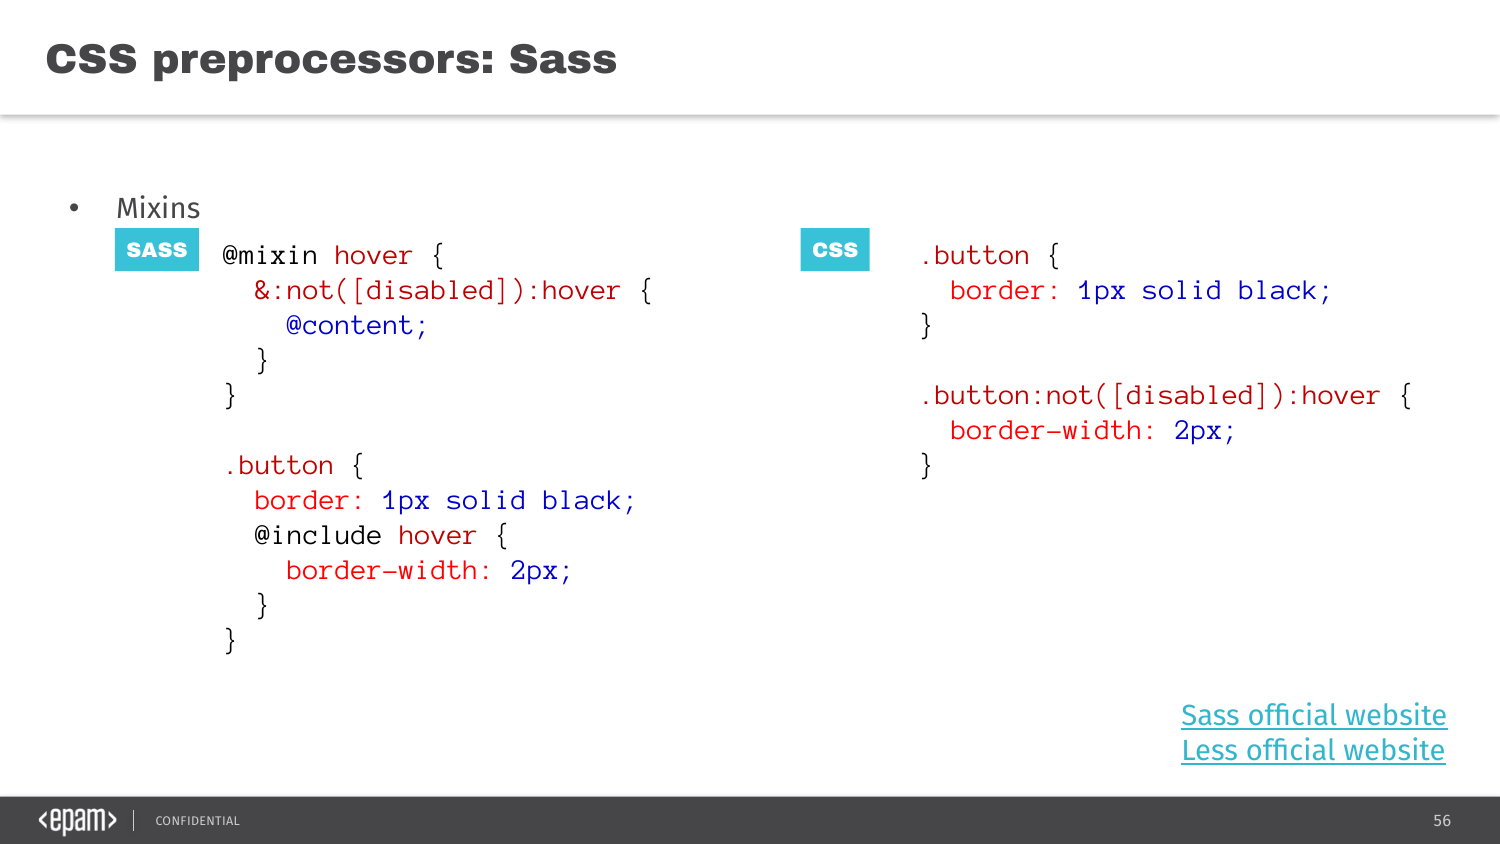

CSS preprocessors: Sass
Mixins

SASS
@mixin hover {
  &:not([disabled]):hover {
    @content;
  }
}

.button {
  border: 1px solid black;
  @include hover {
    border-width: 2px;
  }
}
CSS
.button {
  border: 1px solid black;
}

.button:not([disabled]):hover {
  border-width: 2px;
}
Sass official website
Less official website